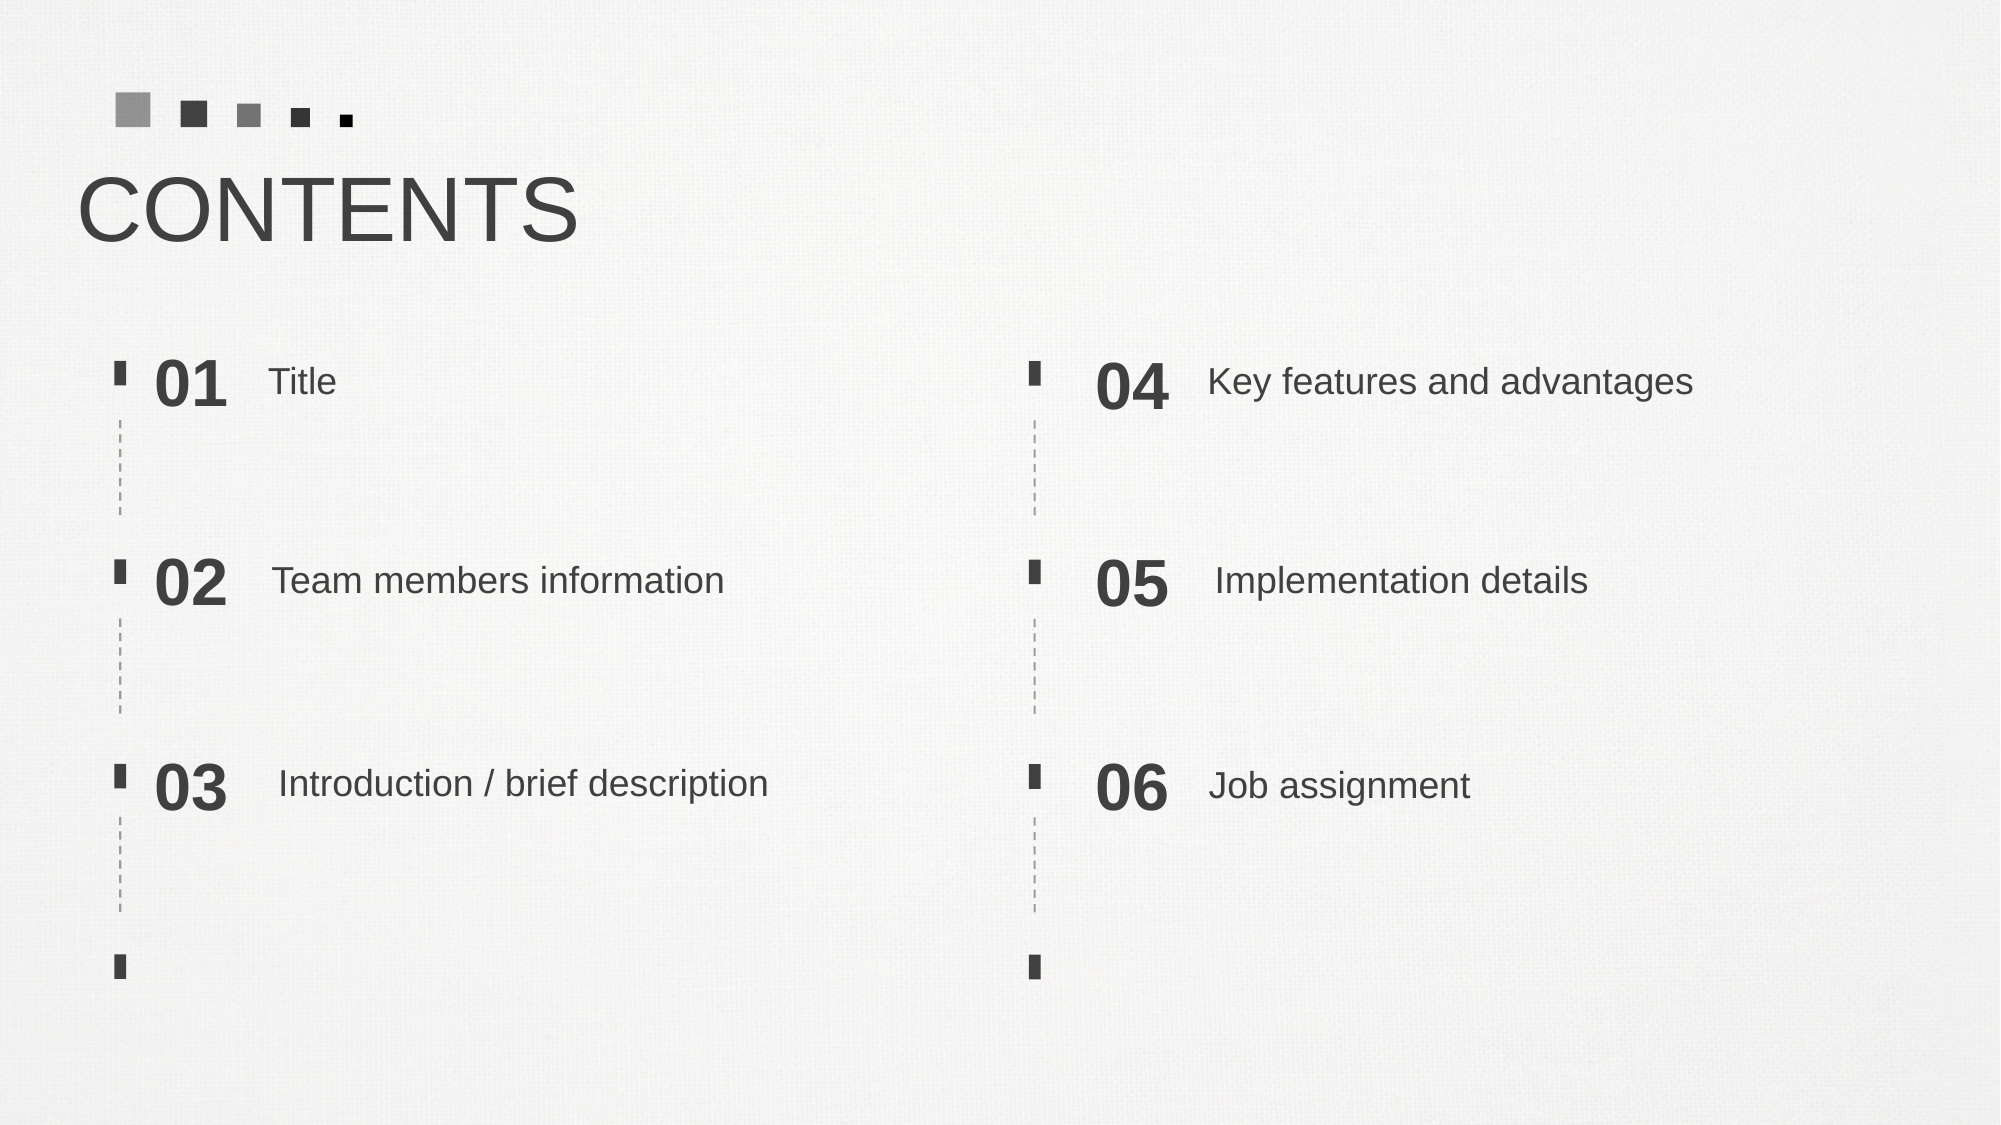

CONTENTS
01
04
Title
Key features and advantages

02
05
Team members information
Implementation details
03
06
Introduction / brief description
Job assignment